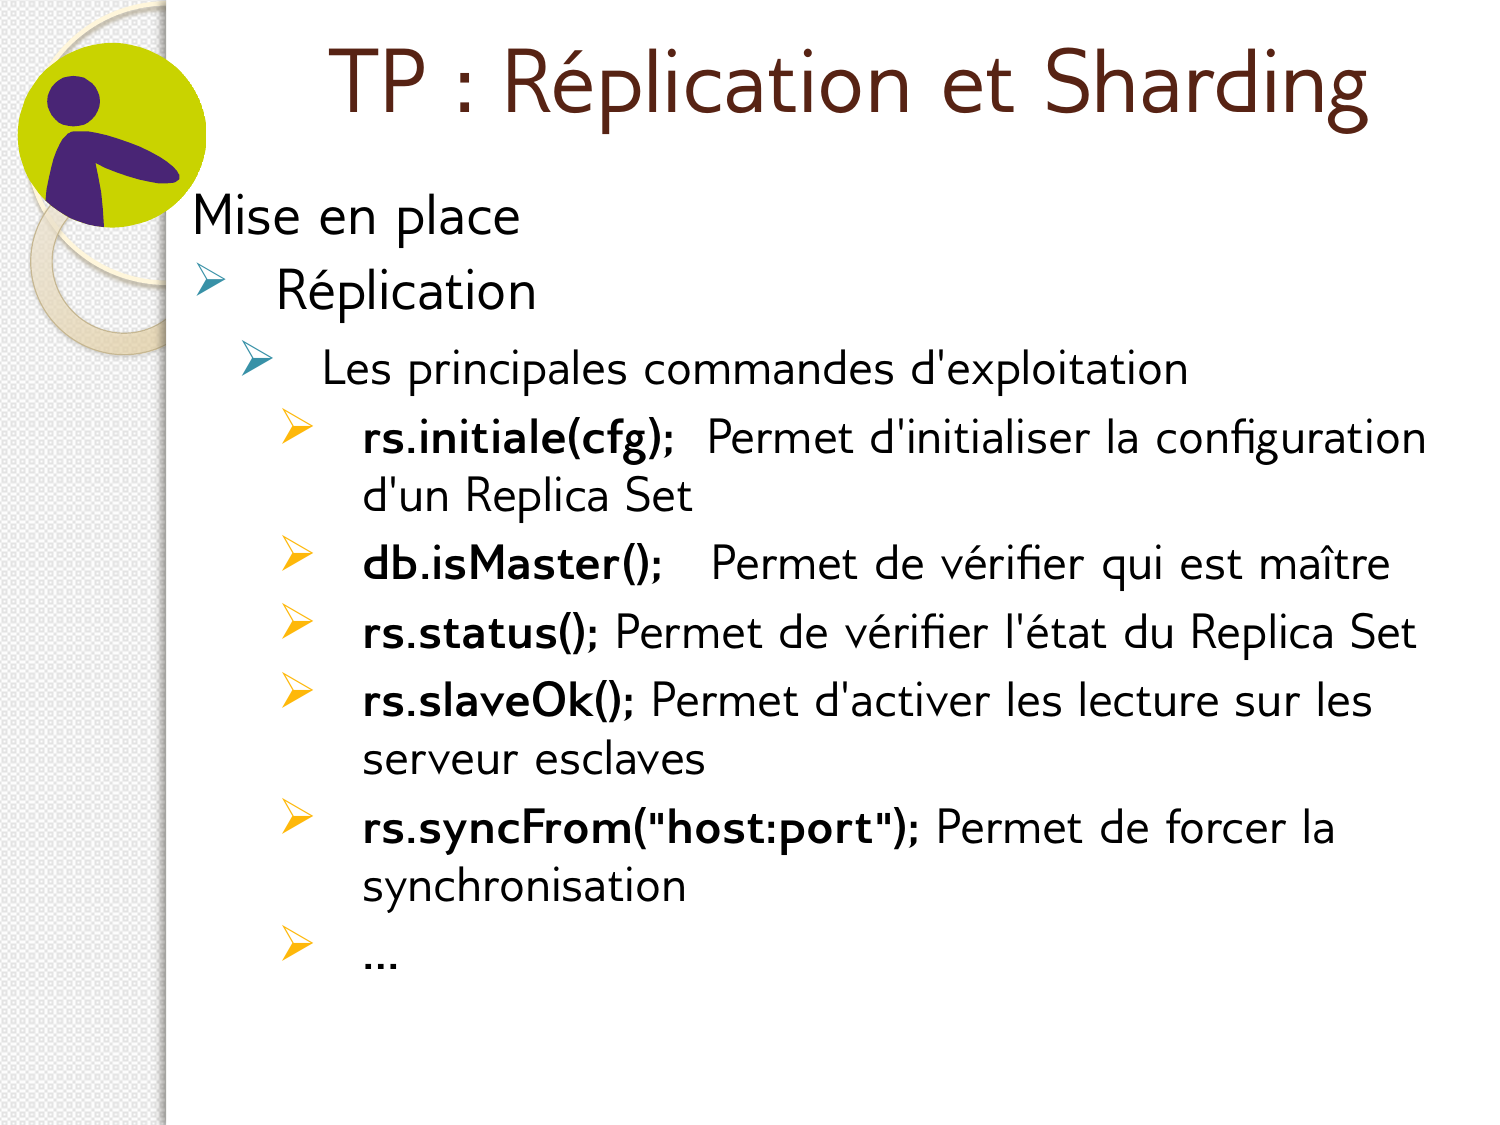

# TP : Réplication et Sharding
Mise en place
Réplication
Les principales commandes d'exploitation
rs.initiale(cfg);  Permet d'initialiser la configuration d'un Replica Set
db.isMaster();   Permet de vérifier qui est maître
rs.status(); Permet de vérifier l'état du Replica Set
rs.slaveOk(); Permet d'activer les lecture sur les serveur esclaves
rs.syncFrom("host:port"); Permet de forcer la synchronisation
…